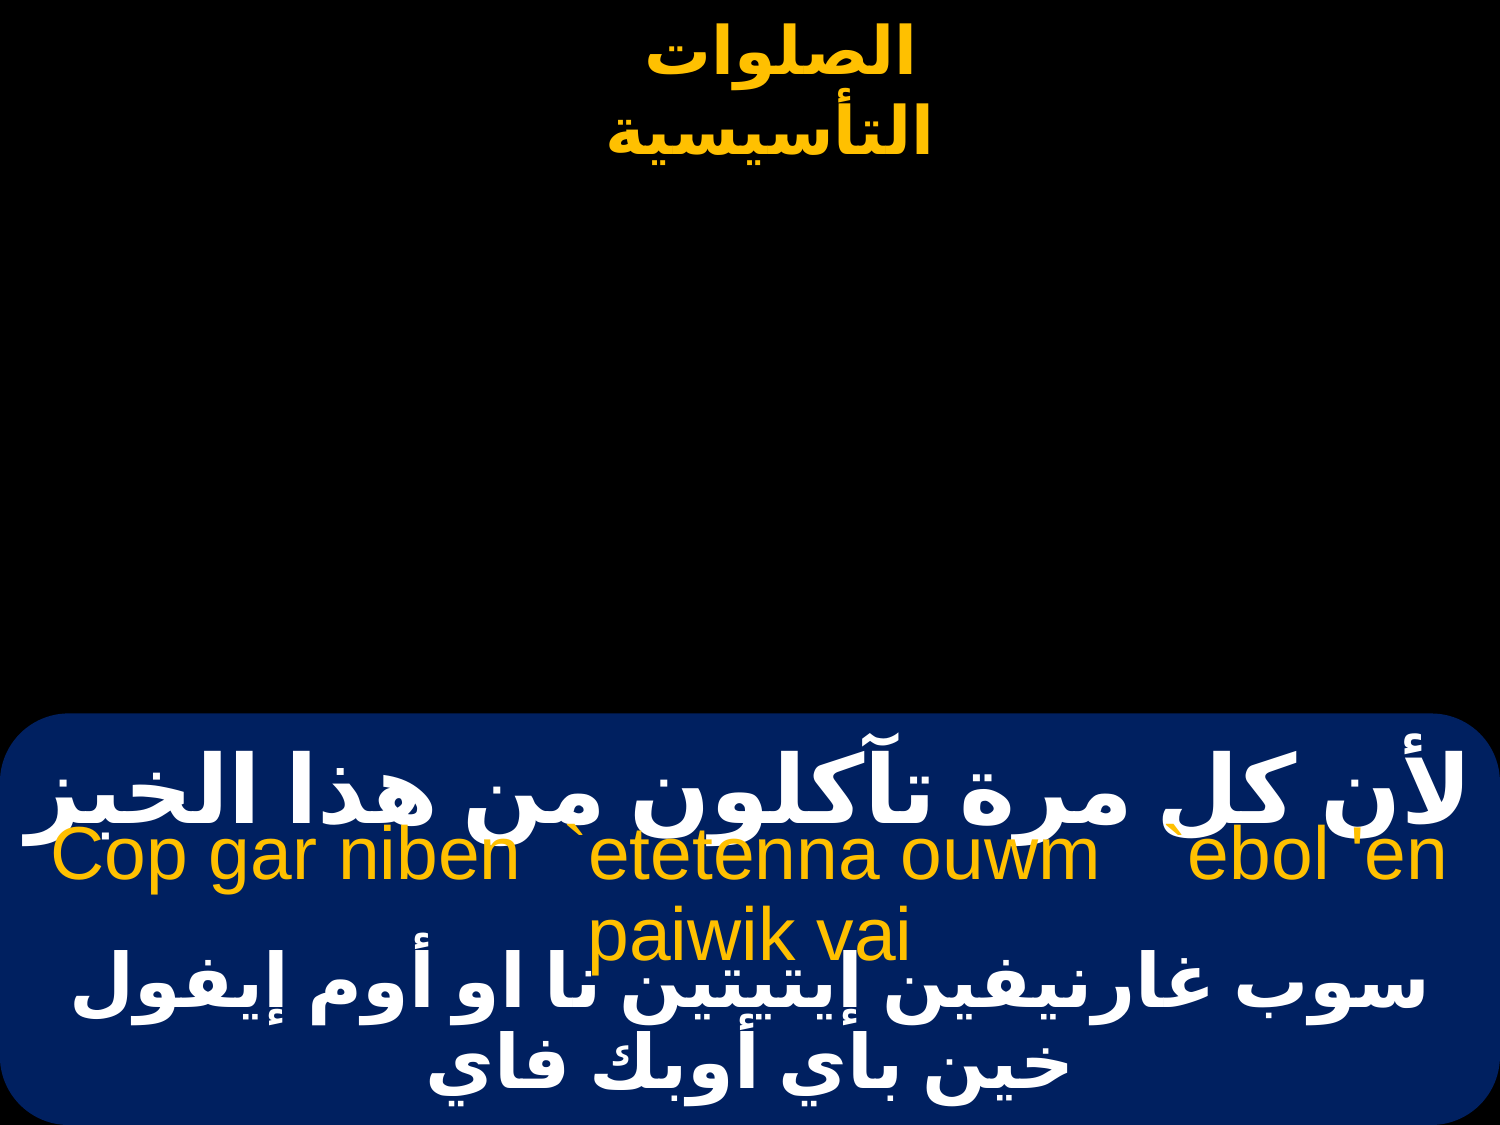

# لأن كل مرة تآكلون من هذا الخبز
Cop gar niben  `etetenna ouwm   `ebol 'en paiwik vai
سوب غارنيفين إيتيتين نا او أوم إيفول خين باي أوبك فاي